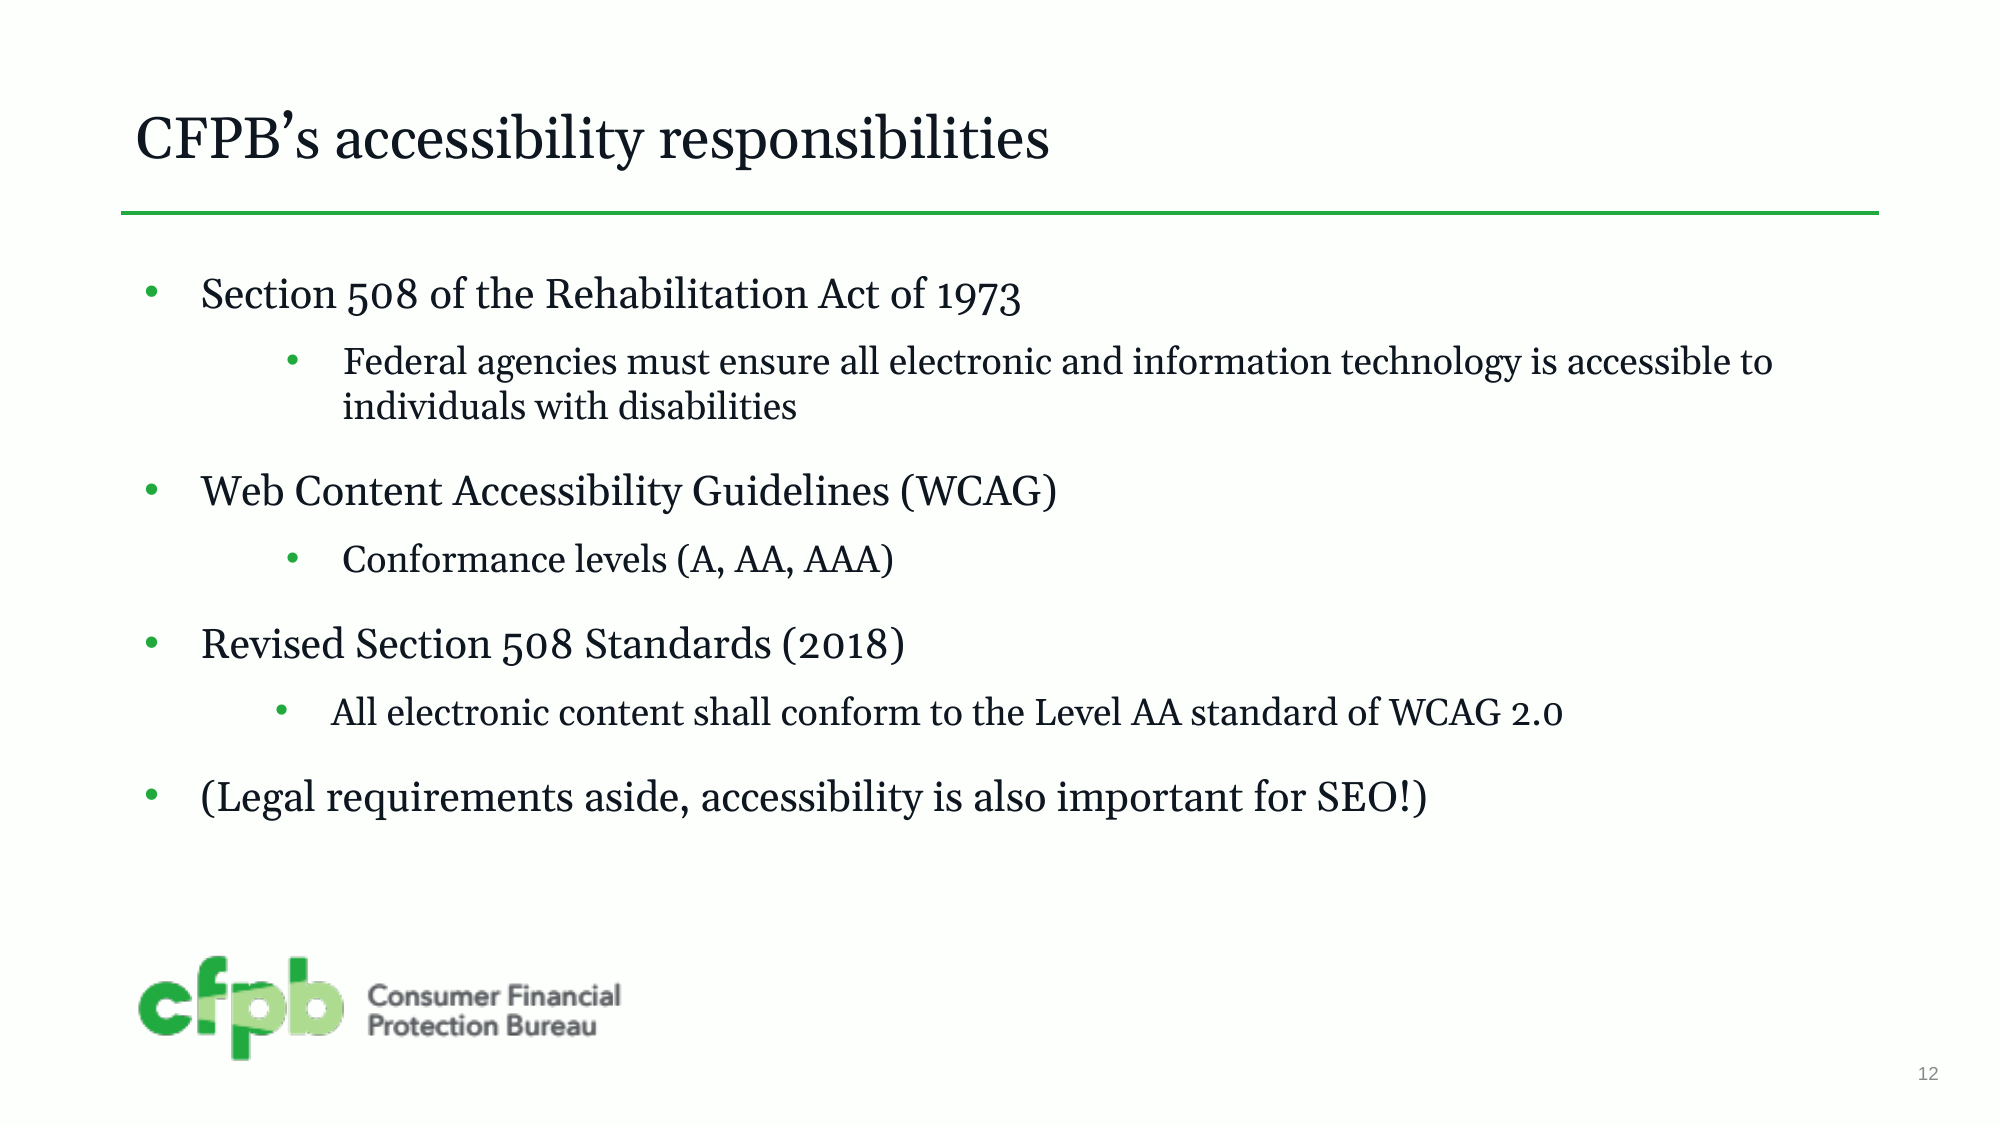

# CFPB’s accessibility responsibilities
Section 508 of the Rehabilitation Act of 1973
Federal agencies must ensure all electronic and information technology is accessible to individuals with disabilities
Web Content Accessibility Guidelines (WCAG)
Conformance levels (A, AA, AAA)
Revised Section 508 Standards (2018)
All electronic content shall conform to the Level AA standard of WCAG 2.0
(Legal requirements aside, accessibility is also important for SEO!)
12